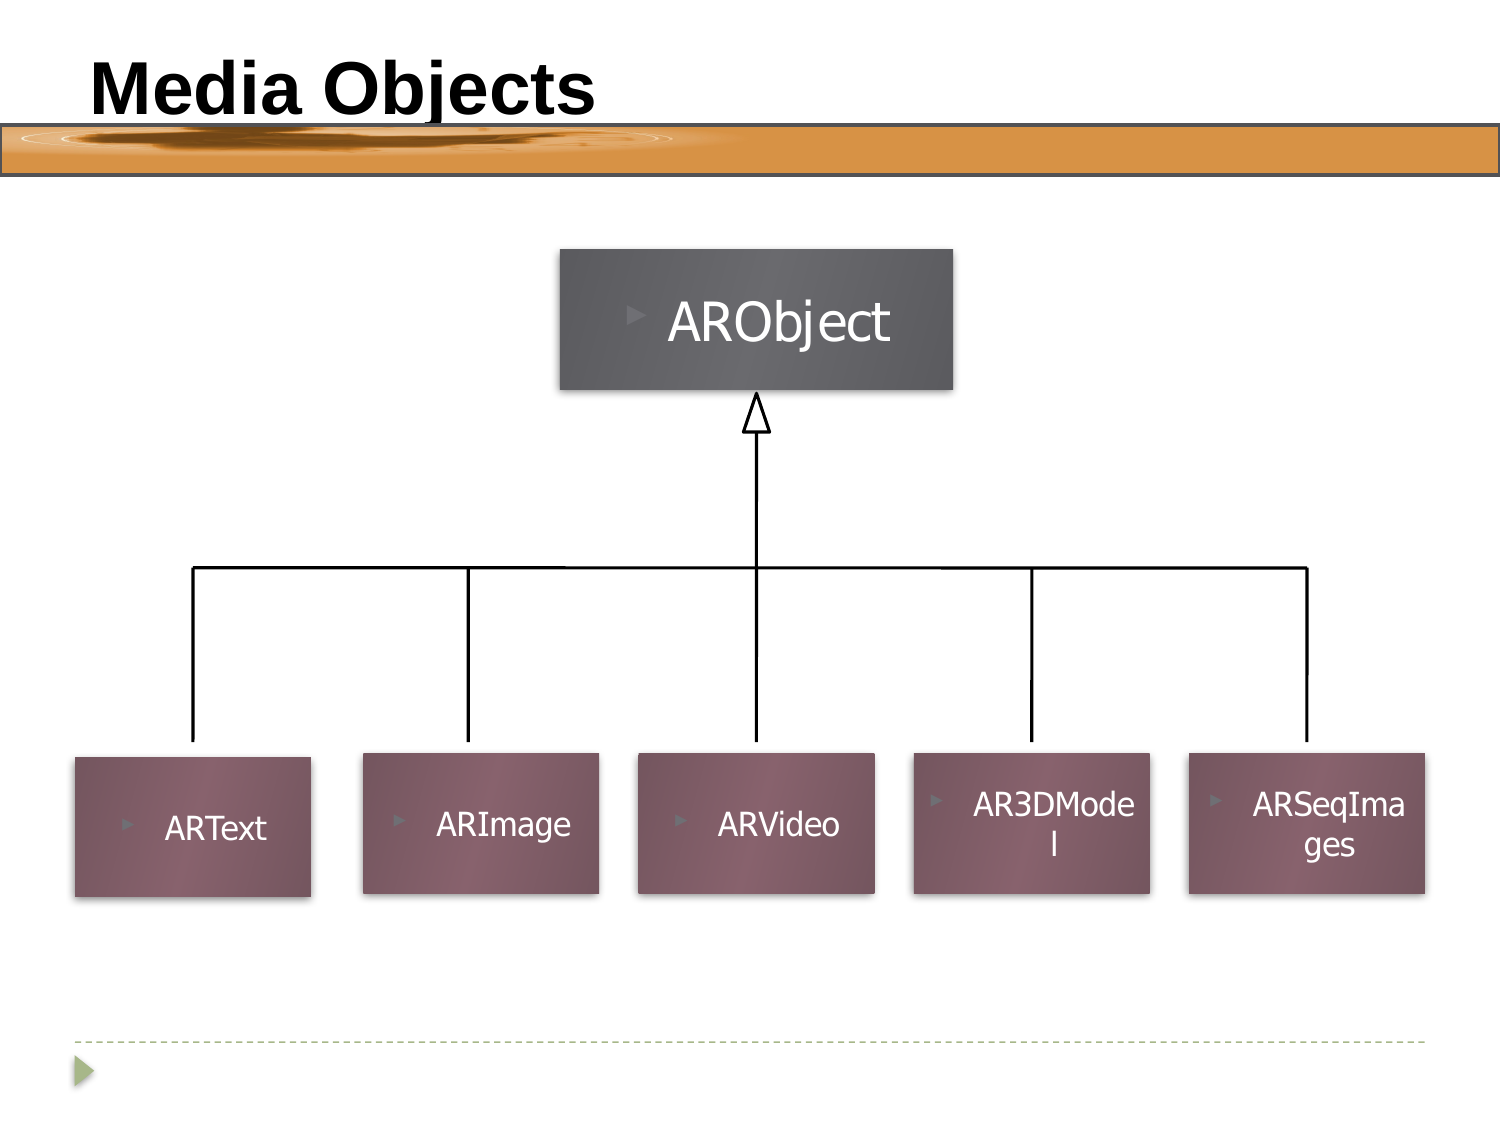

# Media Objects

ARObject

ARImage
ARVideo
AR3DModel
ARSeqImages
ARText